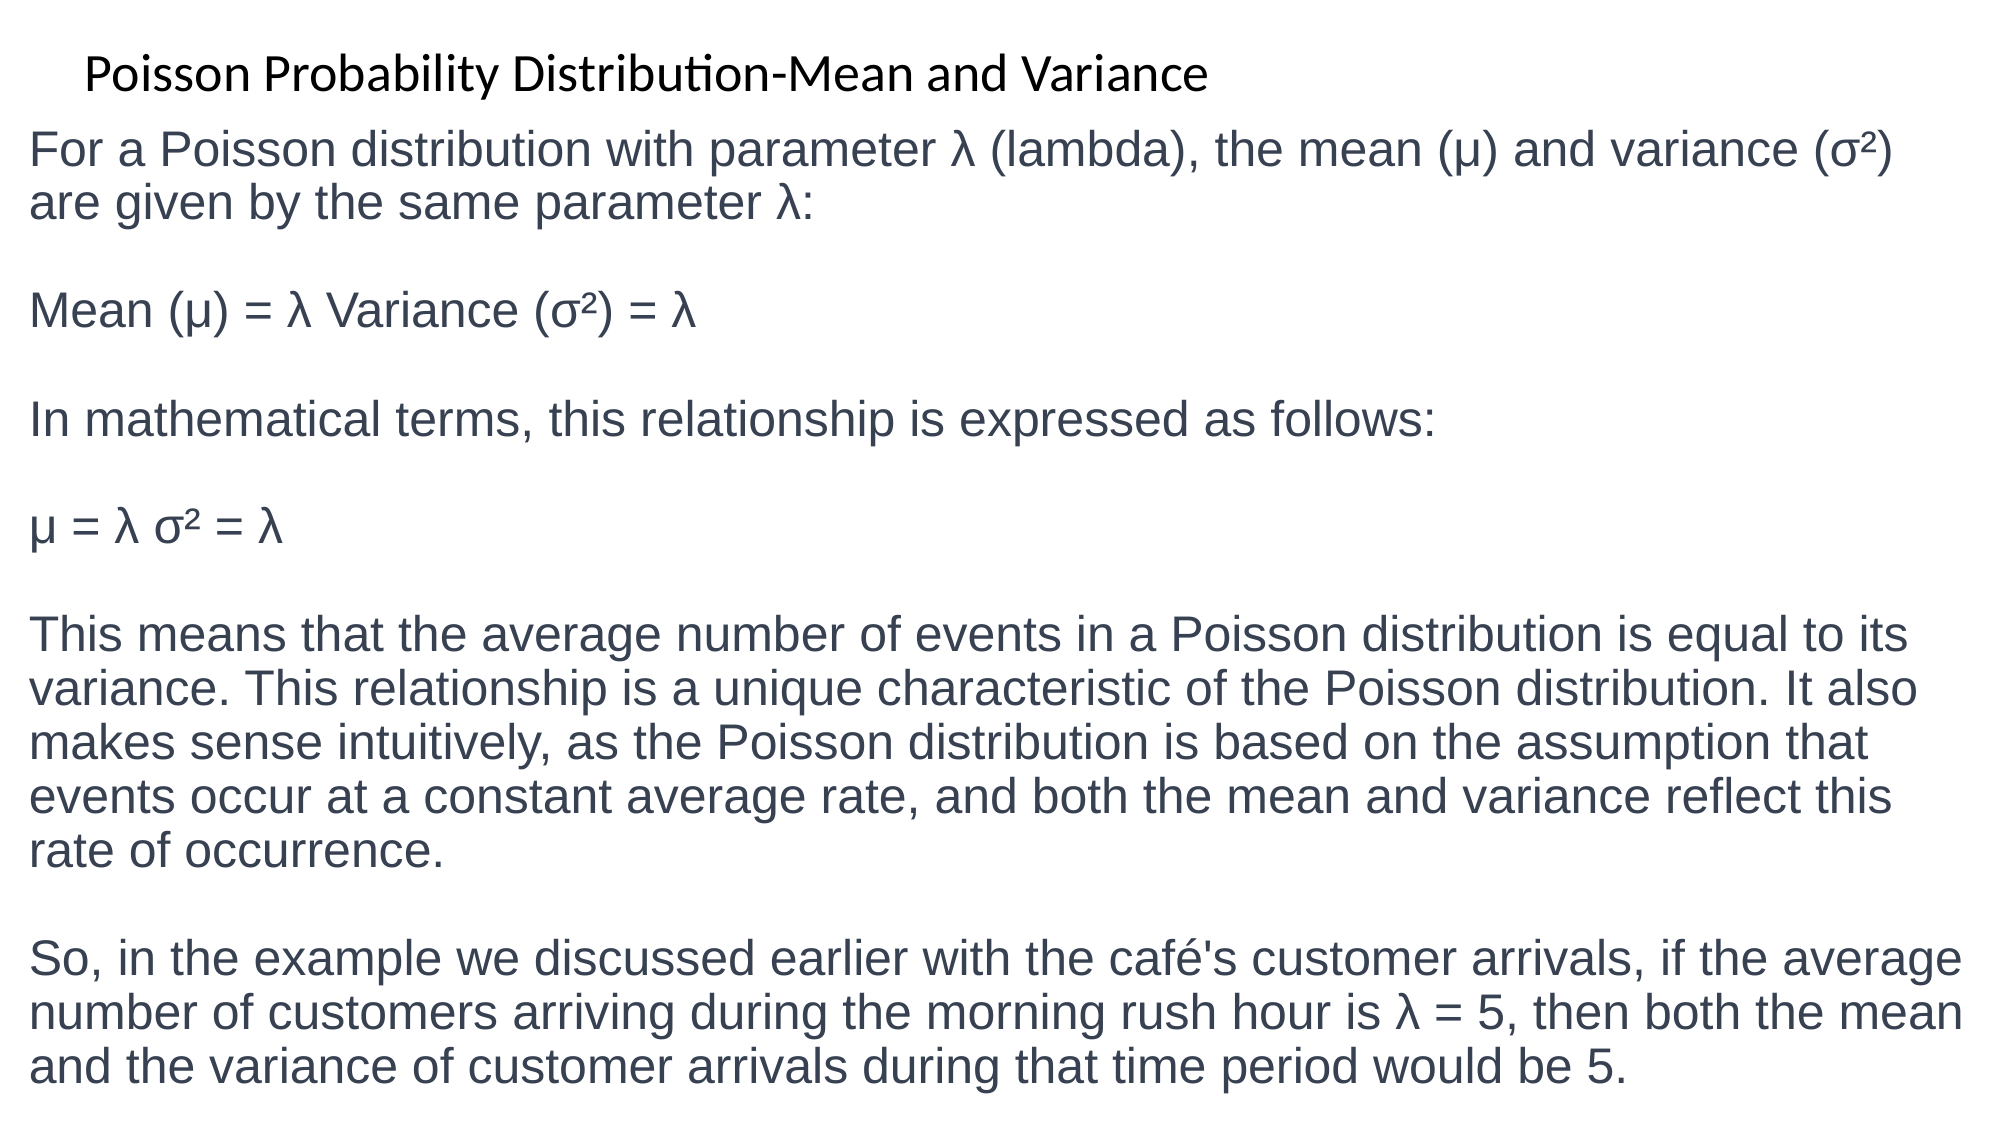

# Poisson Probability Distribution-Mean and Variance
For a Poisson distribution with parameter λ (lambda), the mean (μ) and variance (σ²) are given by the same parameter λ:

Mean (μ) = λ Variance (σ²) = λ

In mathematical terms, this relationship is expressed as follows:

μ = λ σ² = λ

This means that the average number of events in a Poisson distribution is equal to its variance. This relationship is a unique characteristic of the Poisson distribution. It also makes sense intuitively, as the Poisson distribution is based on the assumption that events occur at a constant average rate, and both the mean and variance reflect this rate of occurrence.

So, in the example we discussed earlier with the café's customer arrivals, if the average number of customers arriving during the morning rush hour is λ = 5, then both the mean and the variance of customer arrivals during that time period would be 5.